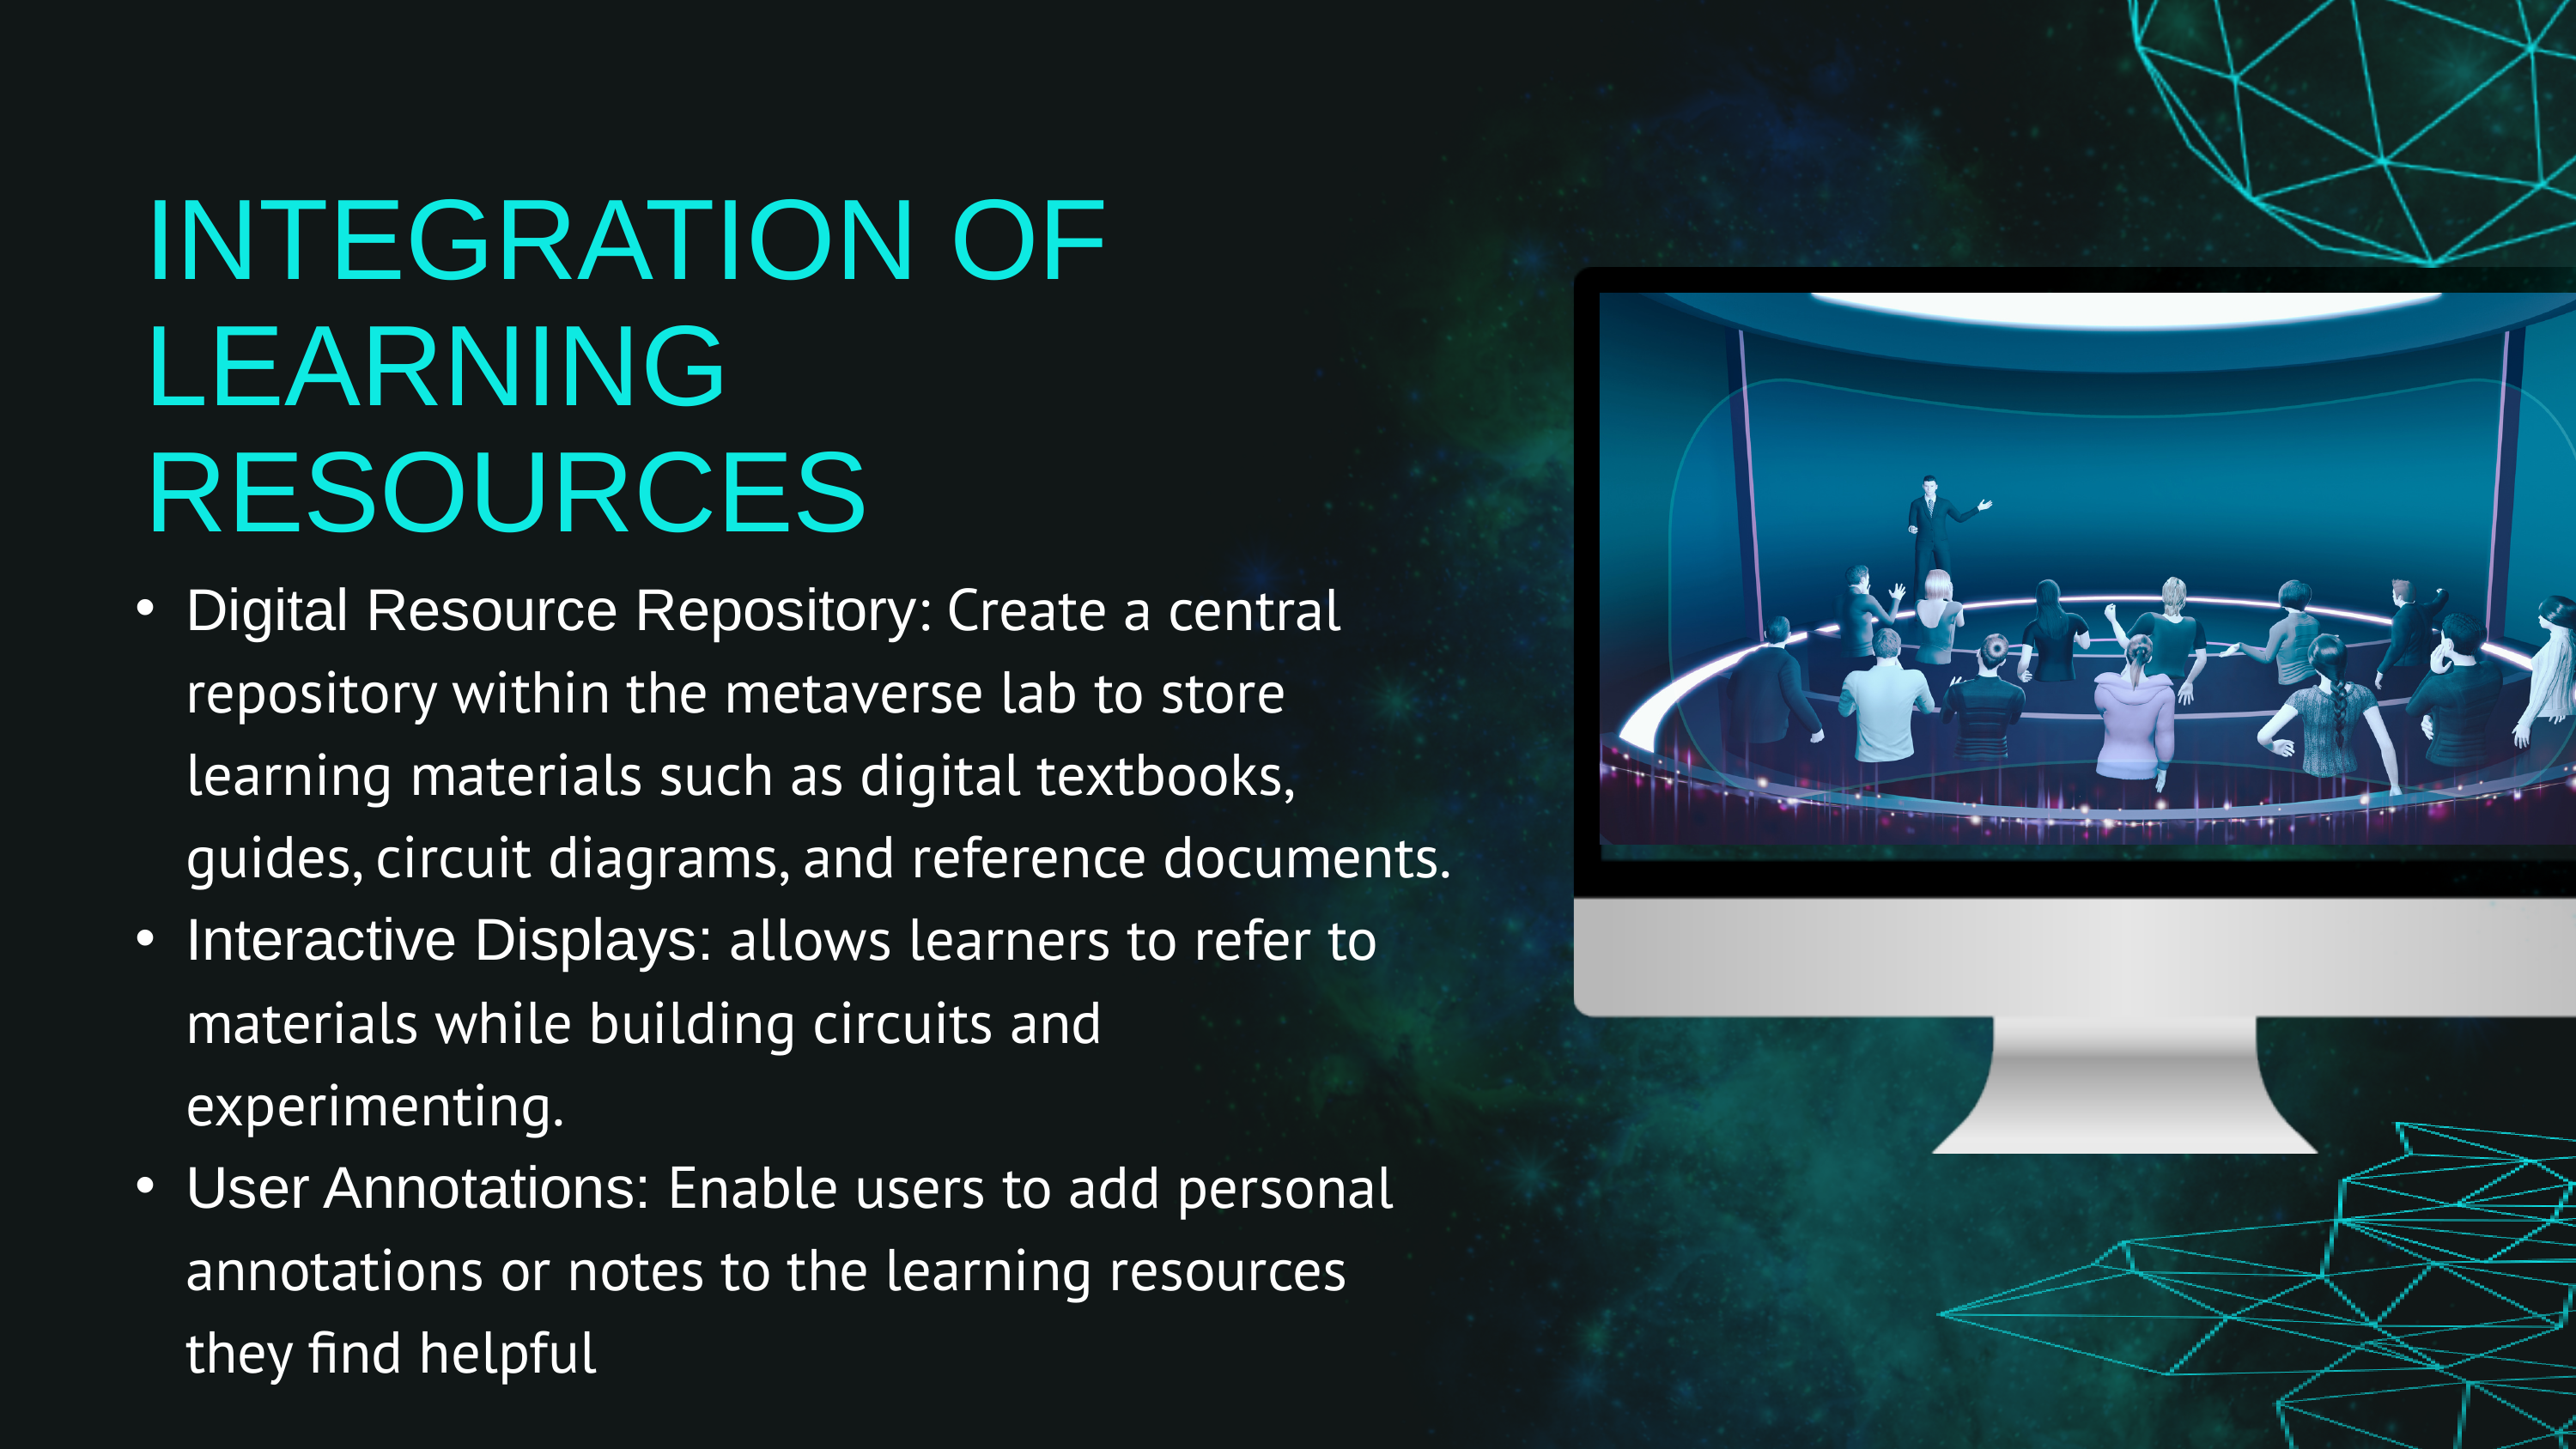

INTEGRATION OF LEARNING RESOURCES

Digital Resource Repository: Create a central repository within the metaverse lab to store learning materials such as digital textbooks, guides, circuit diagrams, and reference documents.
Interactive Displays: allows learners to refer to materials while building circuits and experimenting.
User Annotations: Enable users to add personal annotations or notes to the learning resources they find helpful